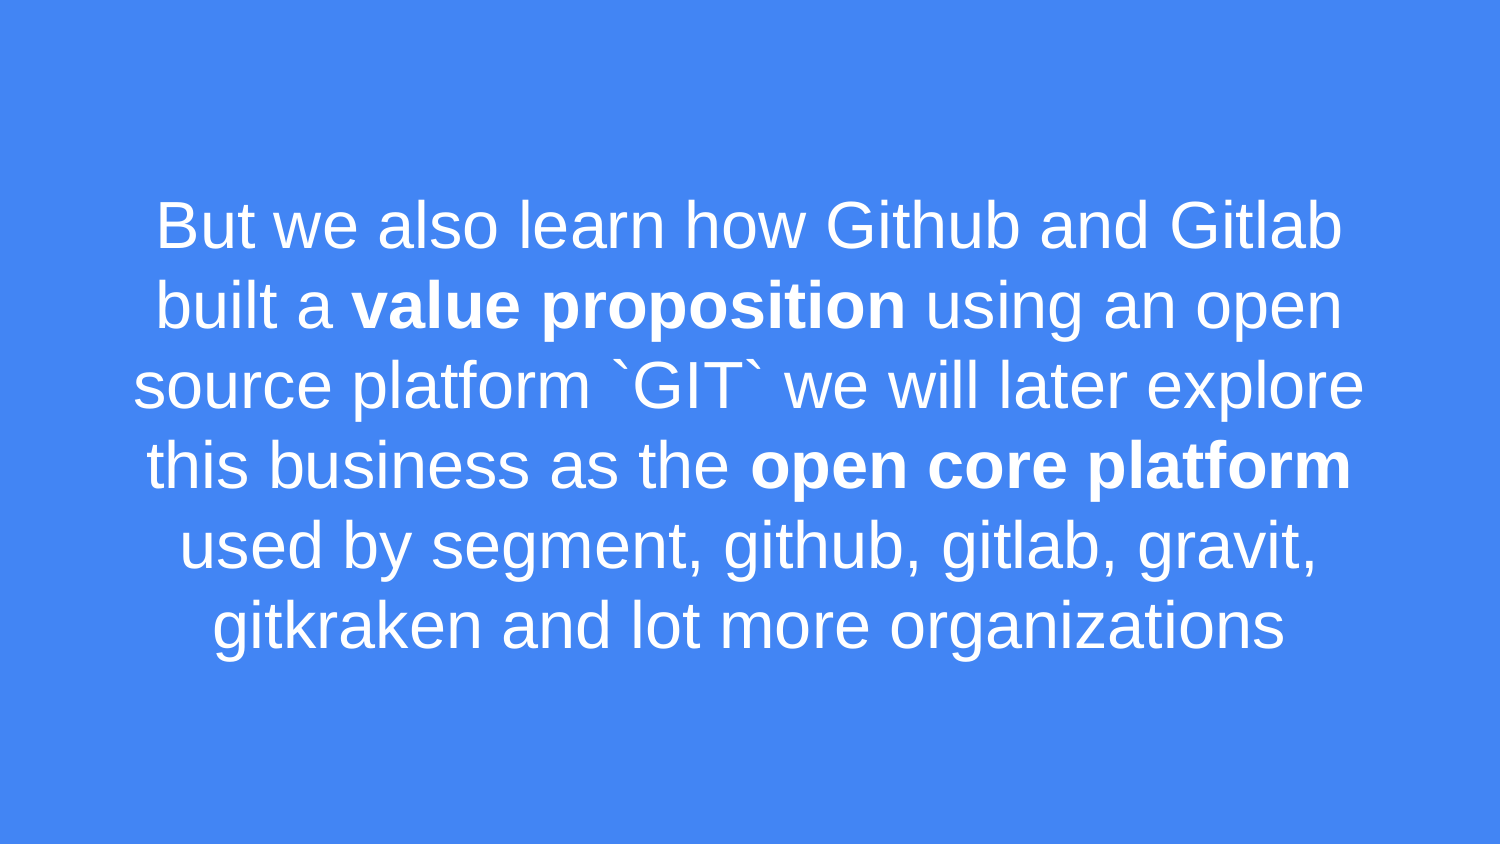

But we also learn how Github and Gitlab built a value proposition using an open source platform `GIT` we will later explore this business as the open core platform used by segment, github, gitlab, gravit, gitkraken and lot more organizations